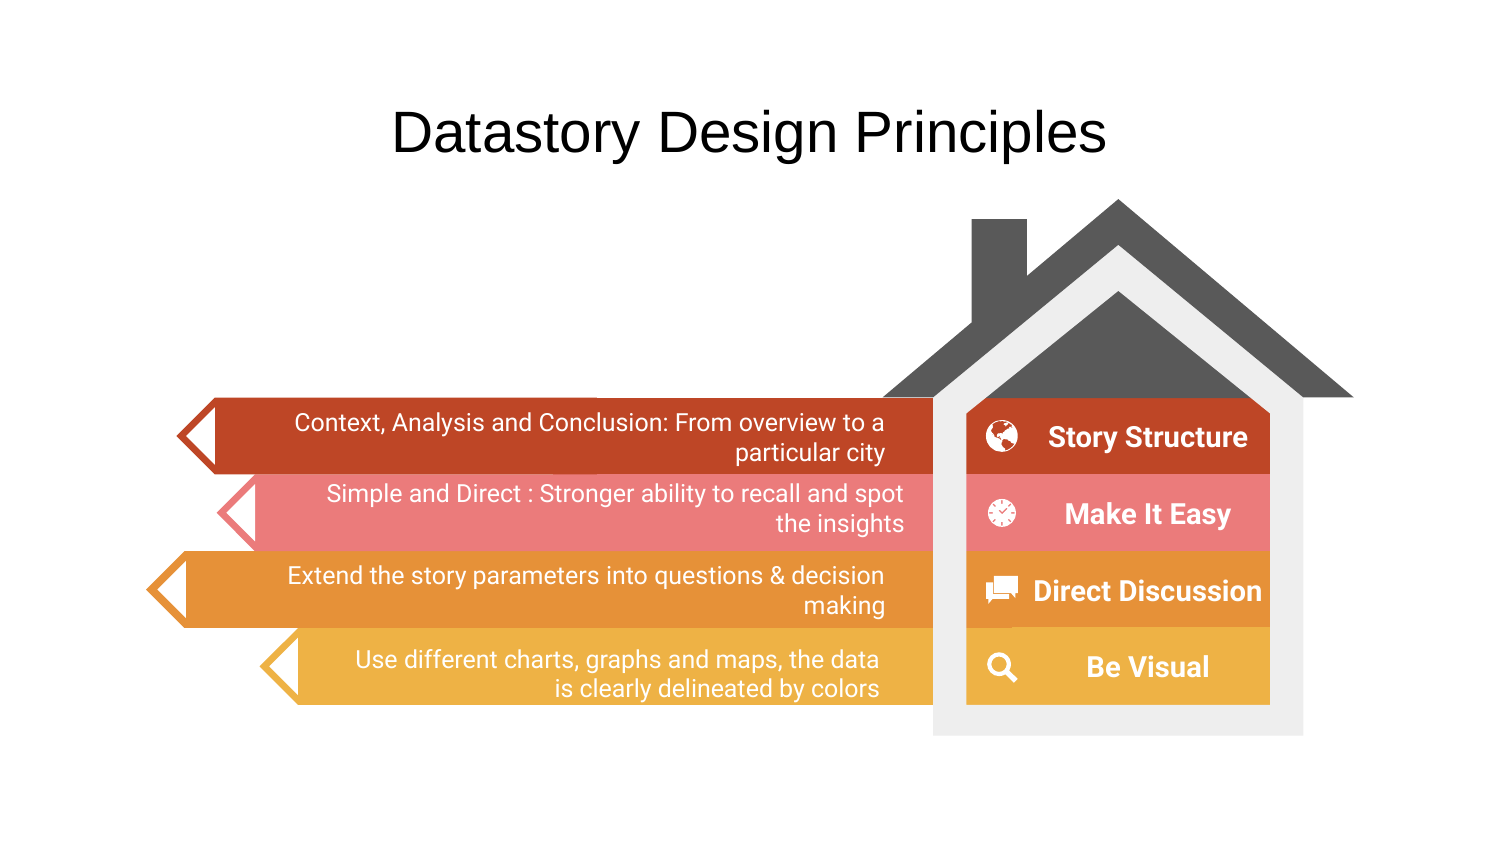

# Datastory Design Principles

Story Structure

Context, Analysis and Conclusion: From overview to a particular city

Make It Easy

Simple and Direct : Stronger ability to recall and spot the insights

Direct Discussion

 Extend the story parameters into questions & decision making

Be Visual
 Use different charts, graphs and maps, the data is clearly delineated by colors